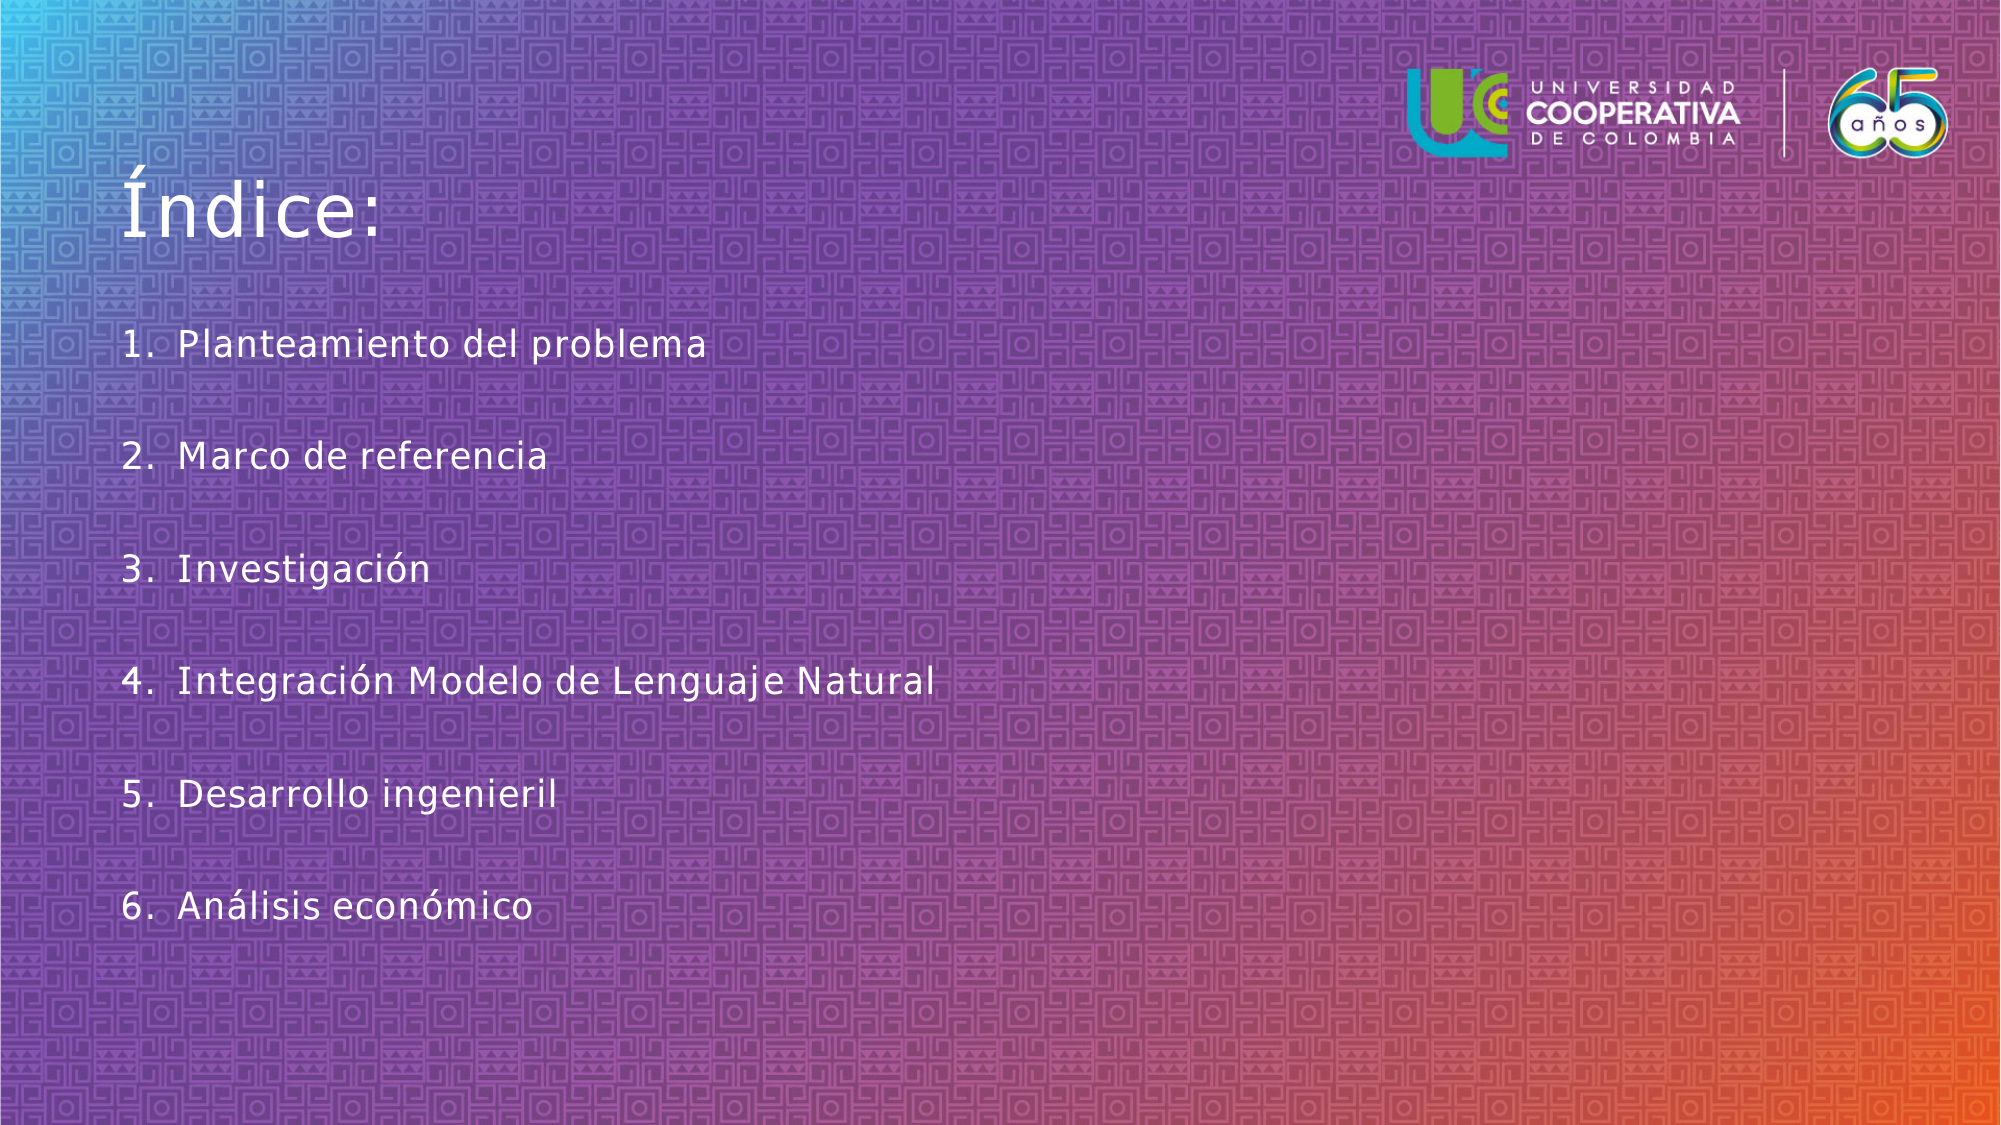

Índice:
Planteamiento del problema
Marco de referencia
Investigación
Integración Modelo de Lenguaje Natural
Desarrollo ingenieril
Análisis económico